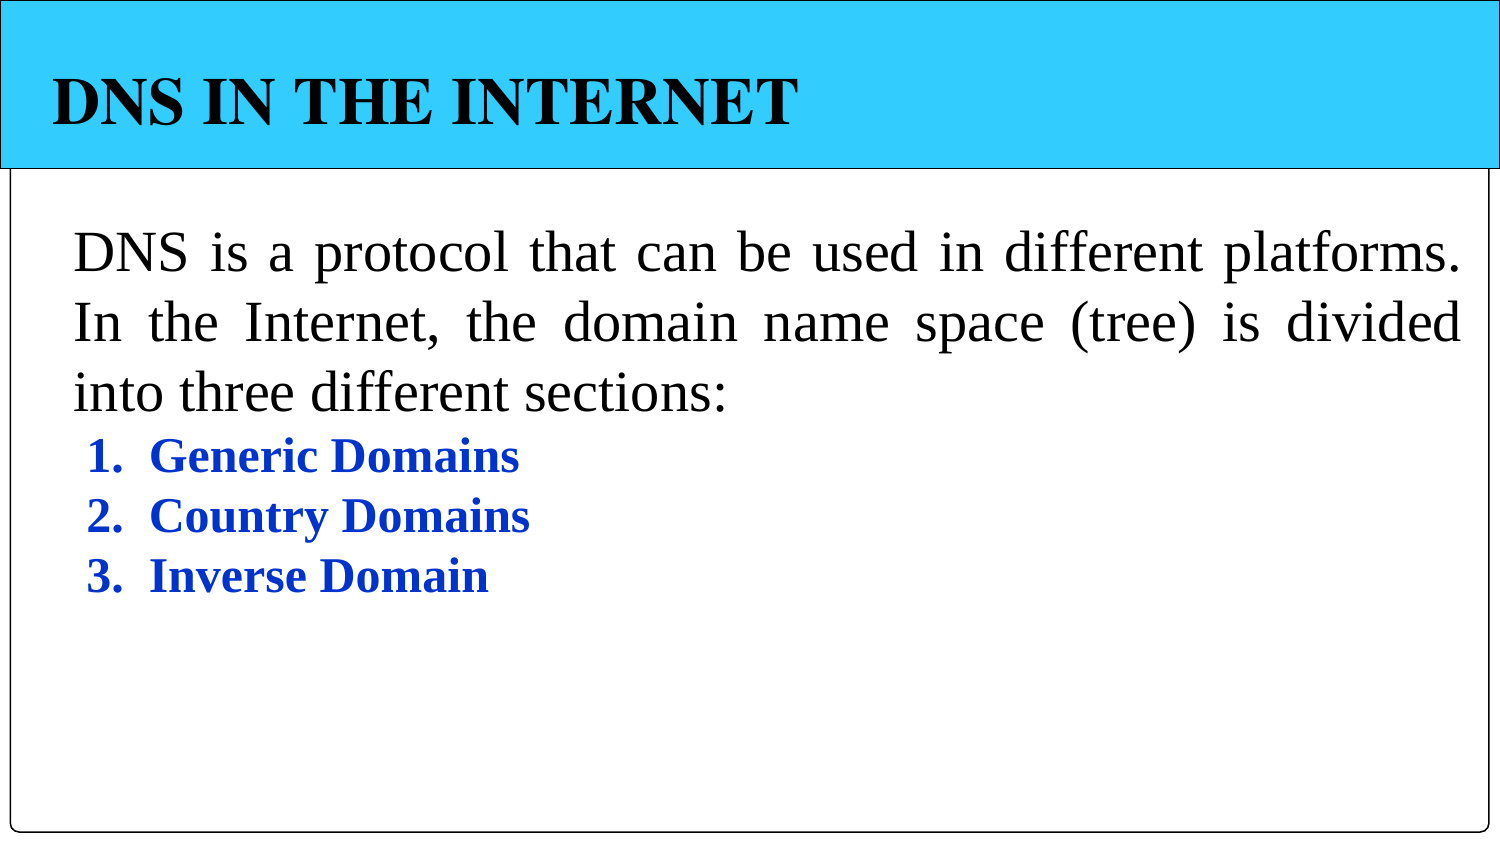

DNS IN THE INTERNET
DNS is a protocol that can be used in different platforms. In the Internet, the domain name space (tree) is divided into three different sections:
Generic Domains
Country Domains
Inverse Domain

25.156